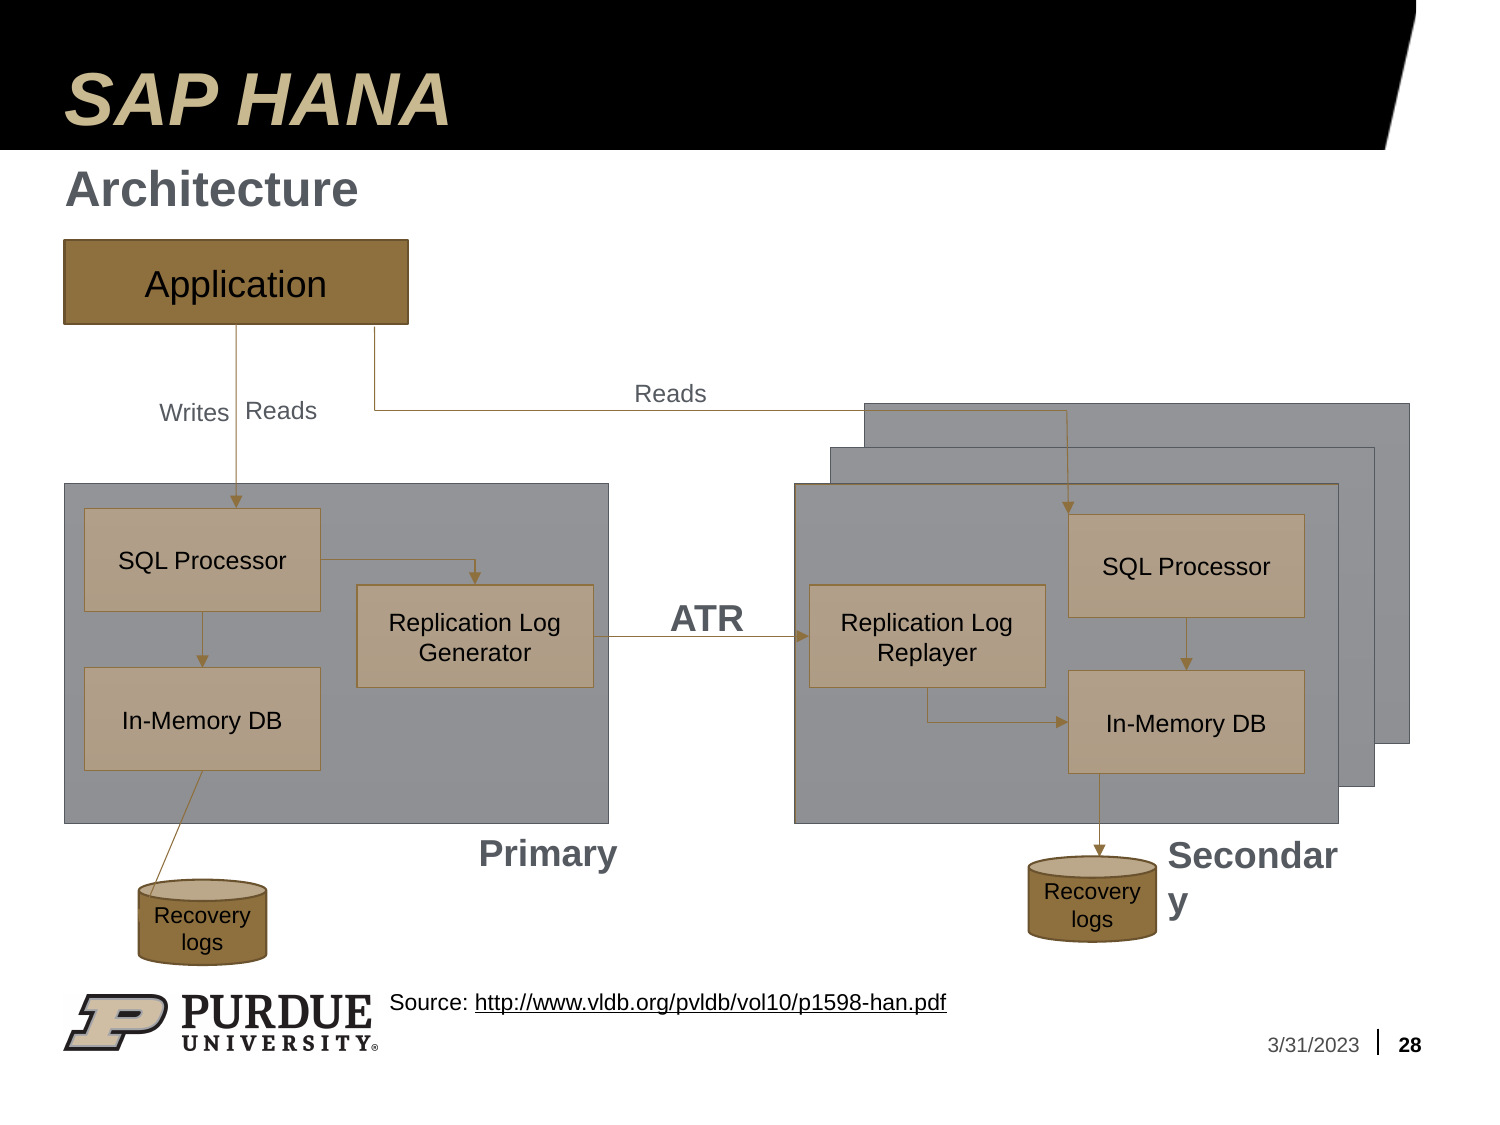

# SAP HANA
Architecture
Application
Reads
Reads
Writes

SQL Processor
SQL Processor
Replication Log Generator
Replication Log Replayer
ATR
In-Memory DB
In-Memory DB
Primary
Secondary
Recovery logs
Recovery logs
Source: http://www.vldb.org/pvldb/vol10/p1598-han.pdf

28
3/31/2023